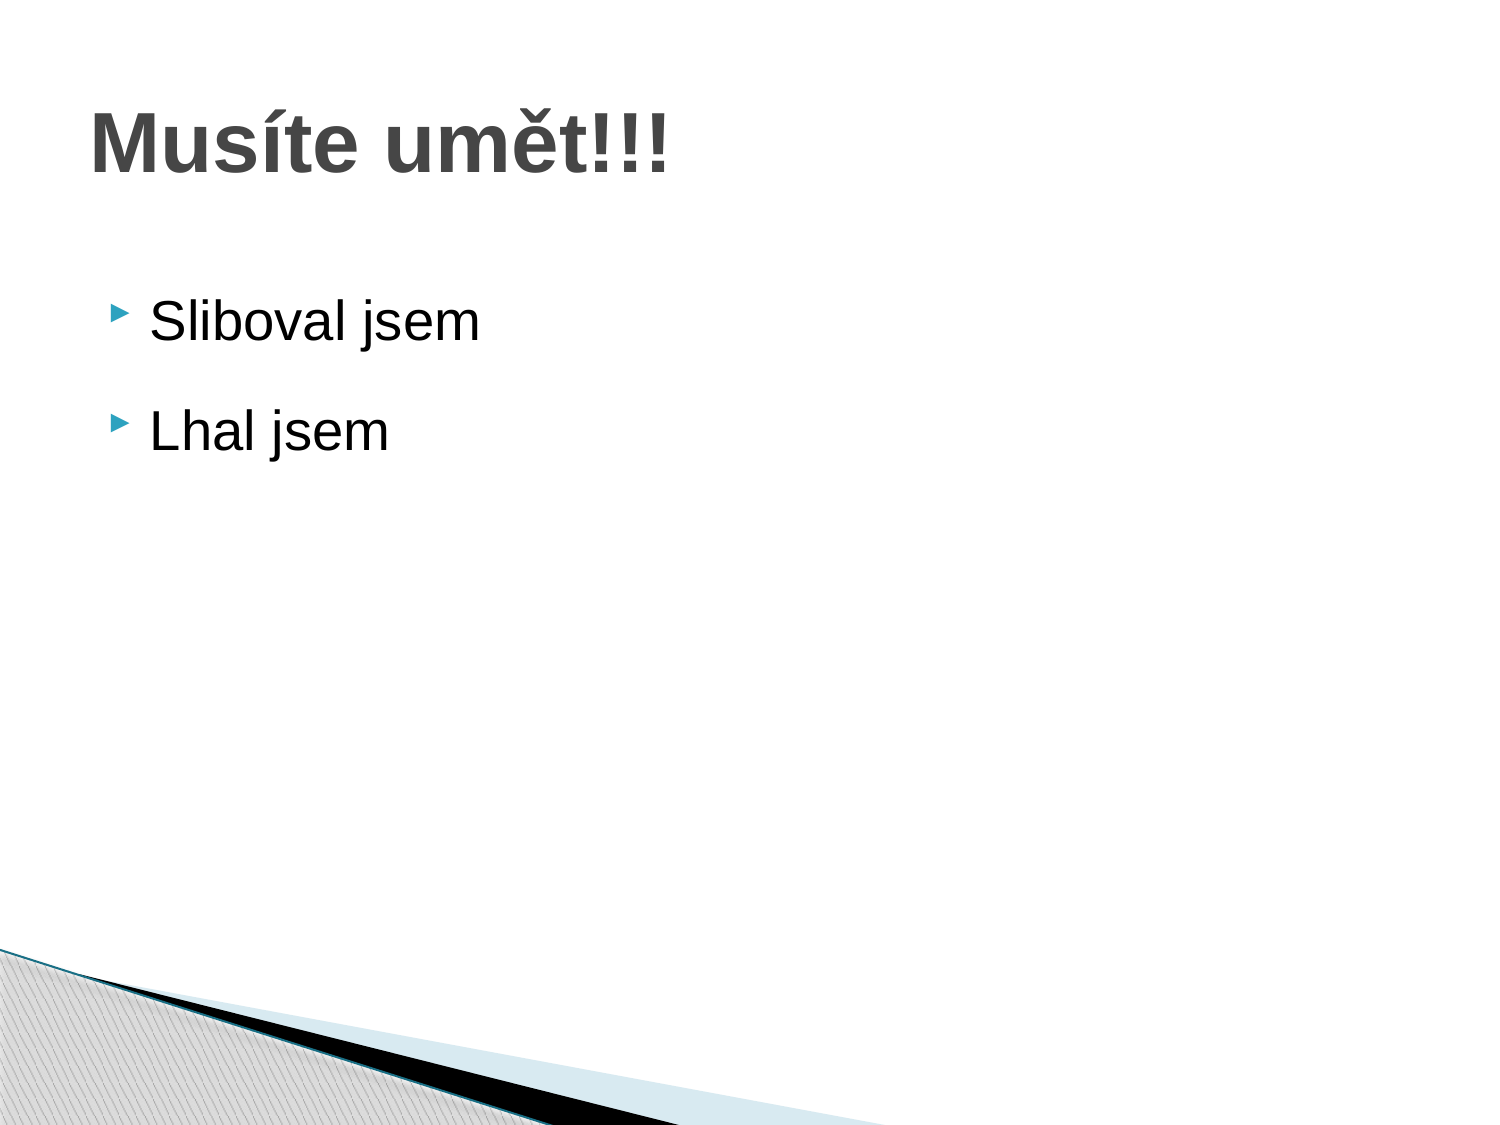

# Musíte umět!!!
Sliboval jsem
Lhal jsem